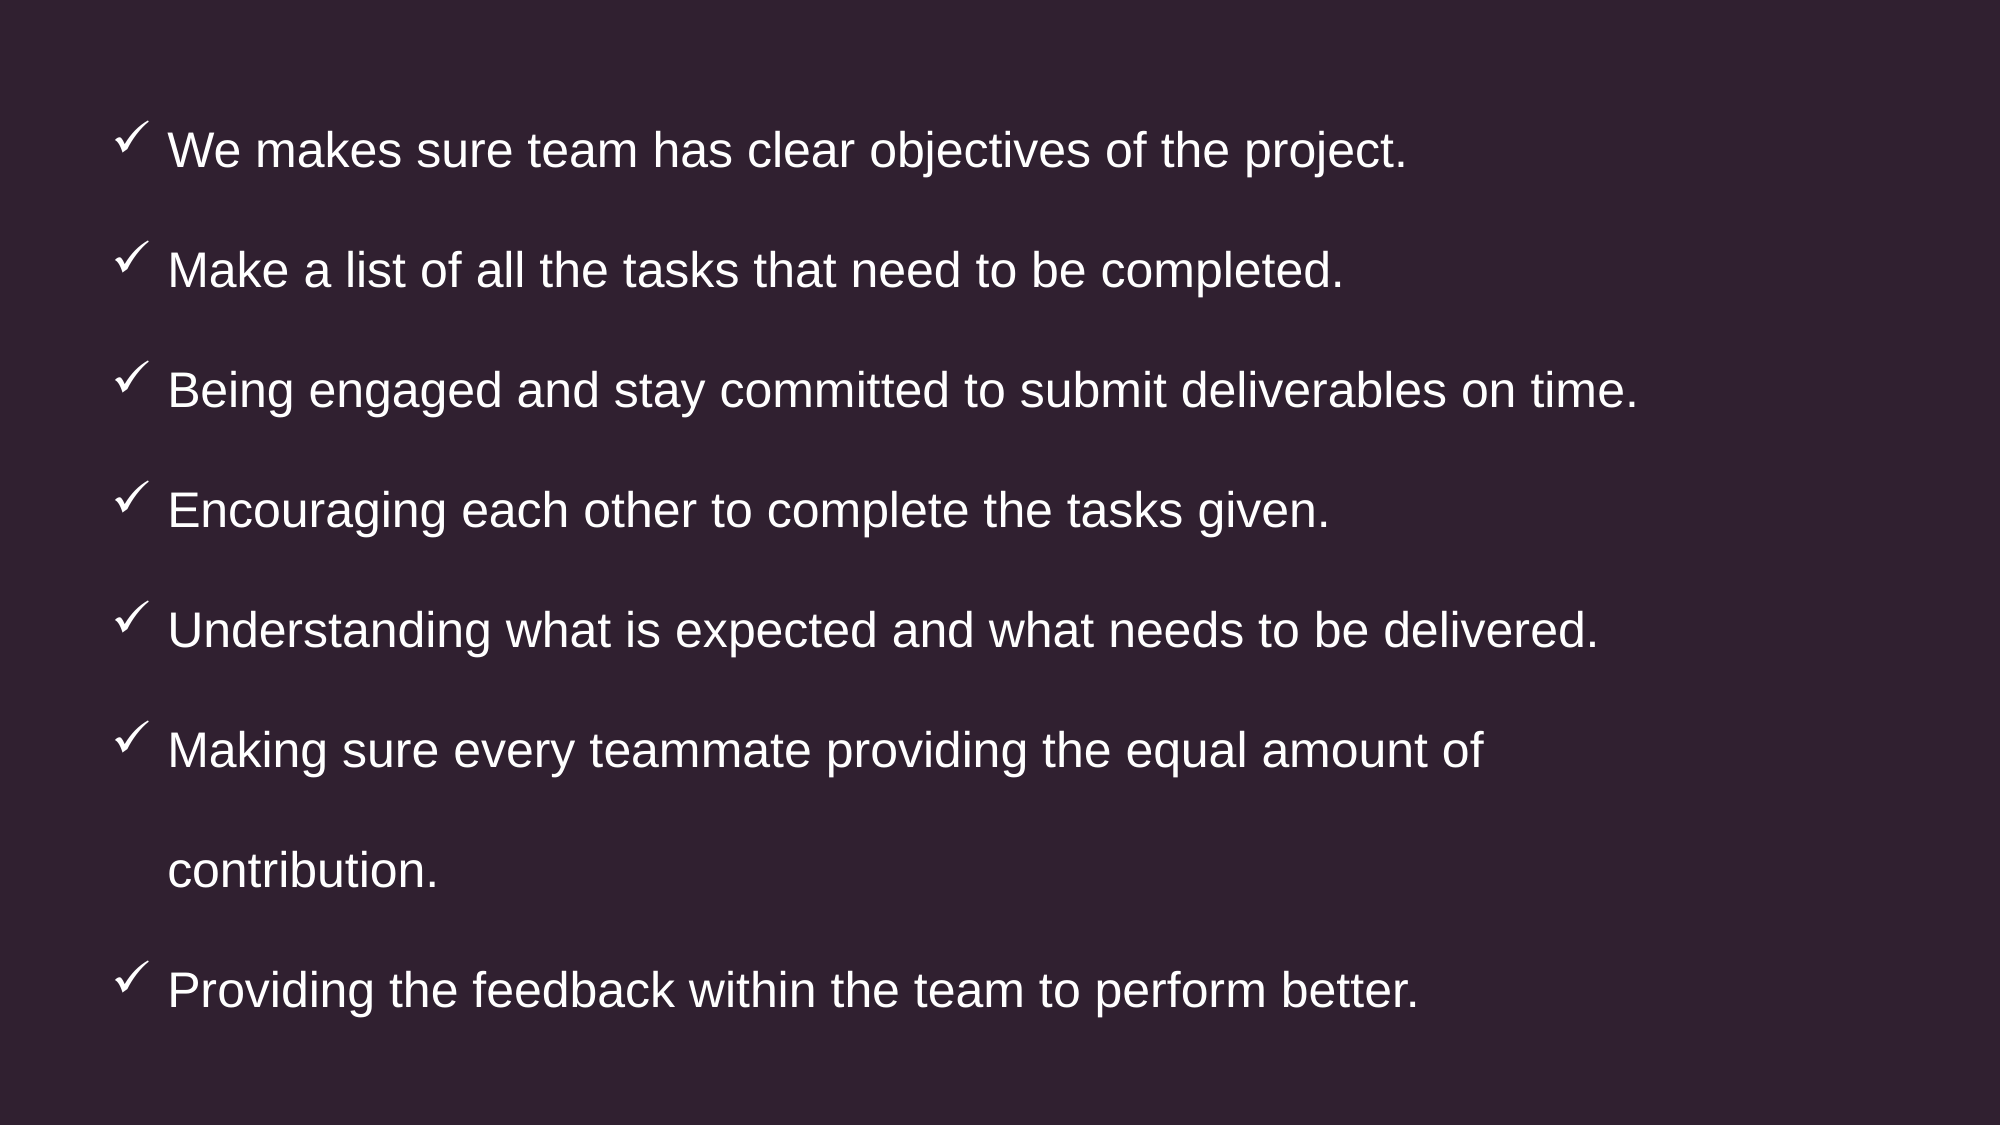

We makes sure team has clear objectives of the project.
Make a list of all the tasks that need to be completed.
Being engaged and stay committed to submit deliverables on time.
Encouraging each other to complete the tasks given.
Understanding what is expected and what needs to be delivered.
Making sure every teammate providing the equal amount of contribution.
Providing the feedback within the team to perform better.